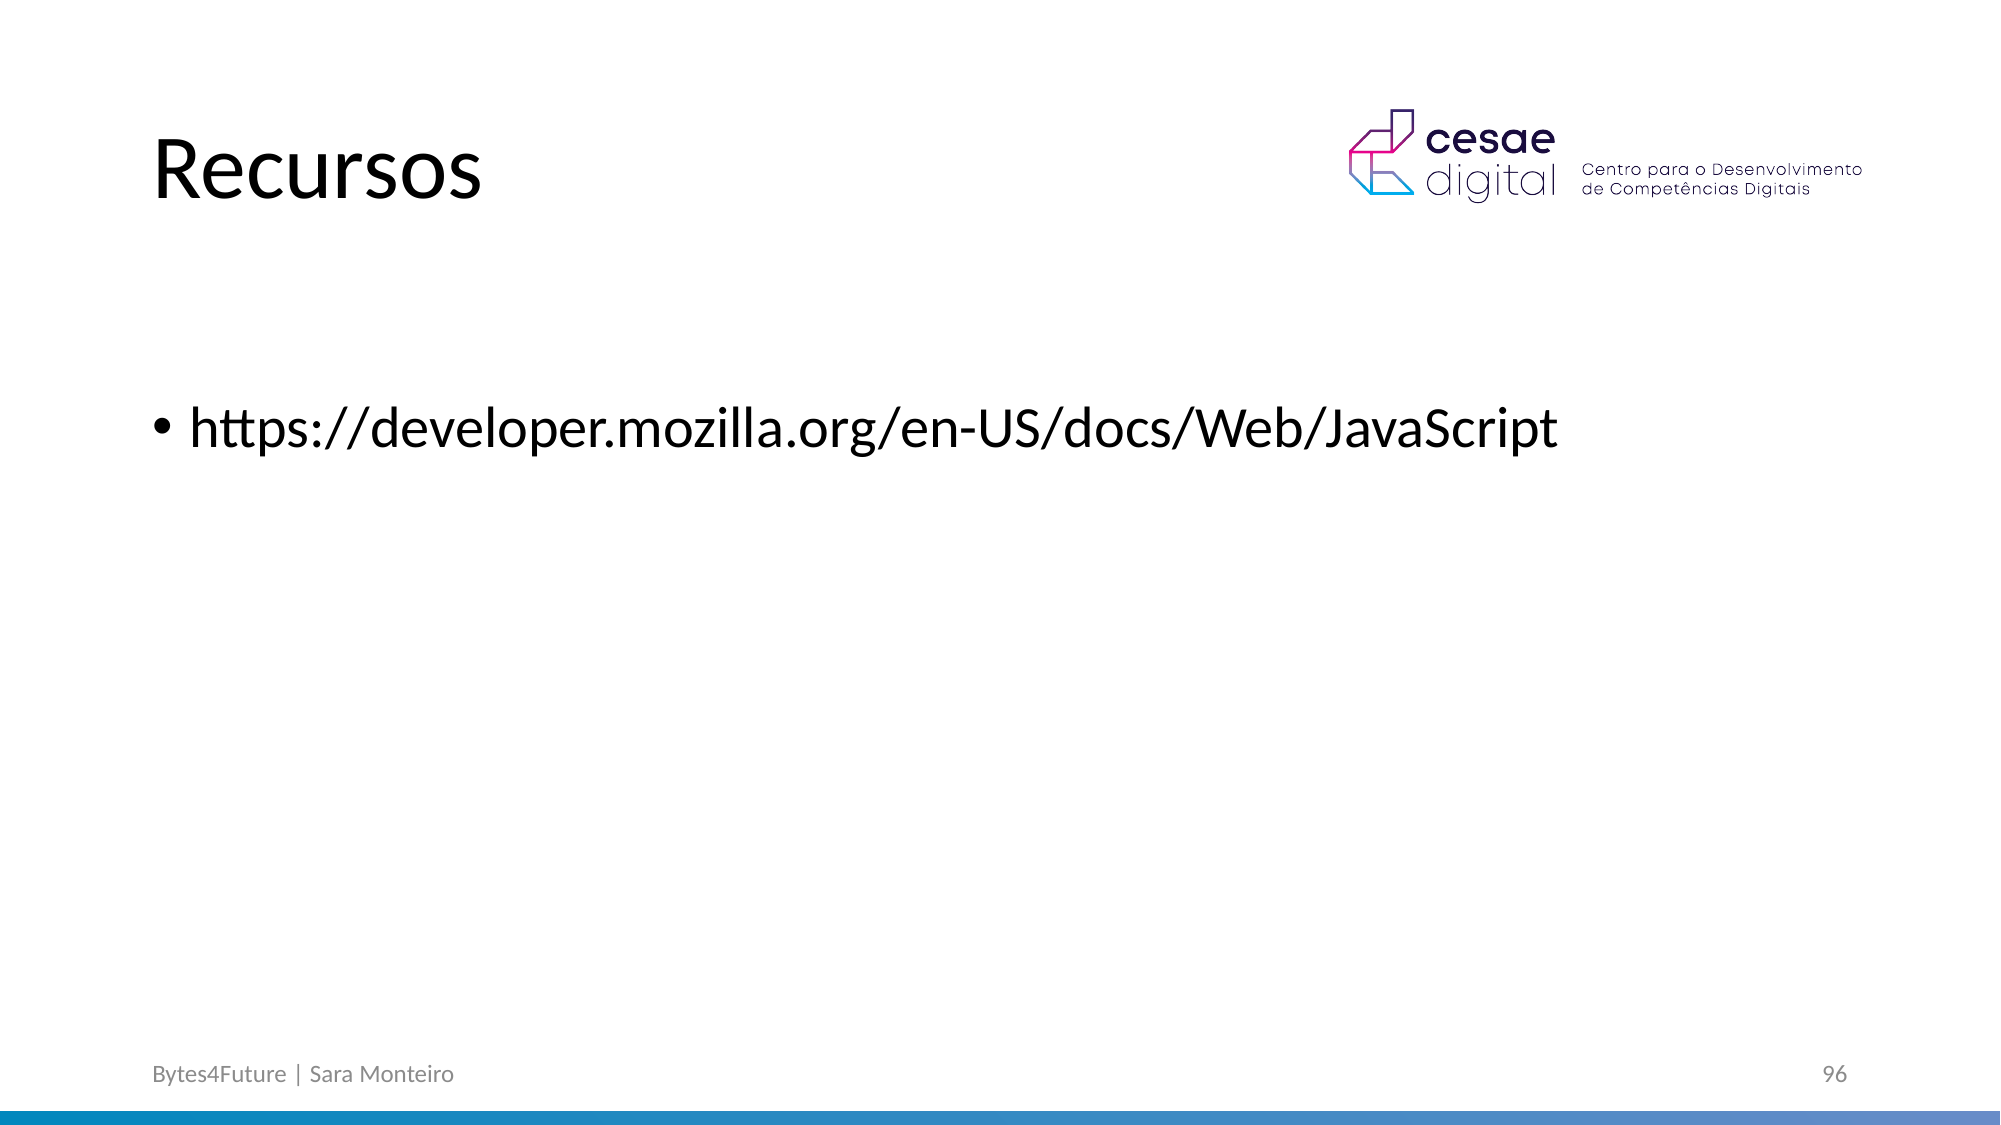

Recursos

https://developer.mozilla.org/en-US/docs/Web/JavaScript
Bytes4Future | Sara Monteiro
96